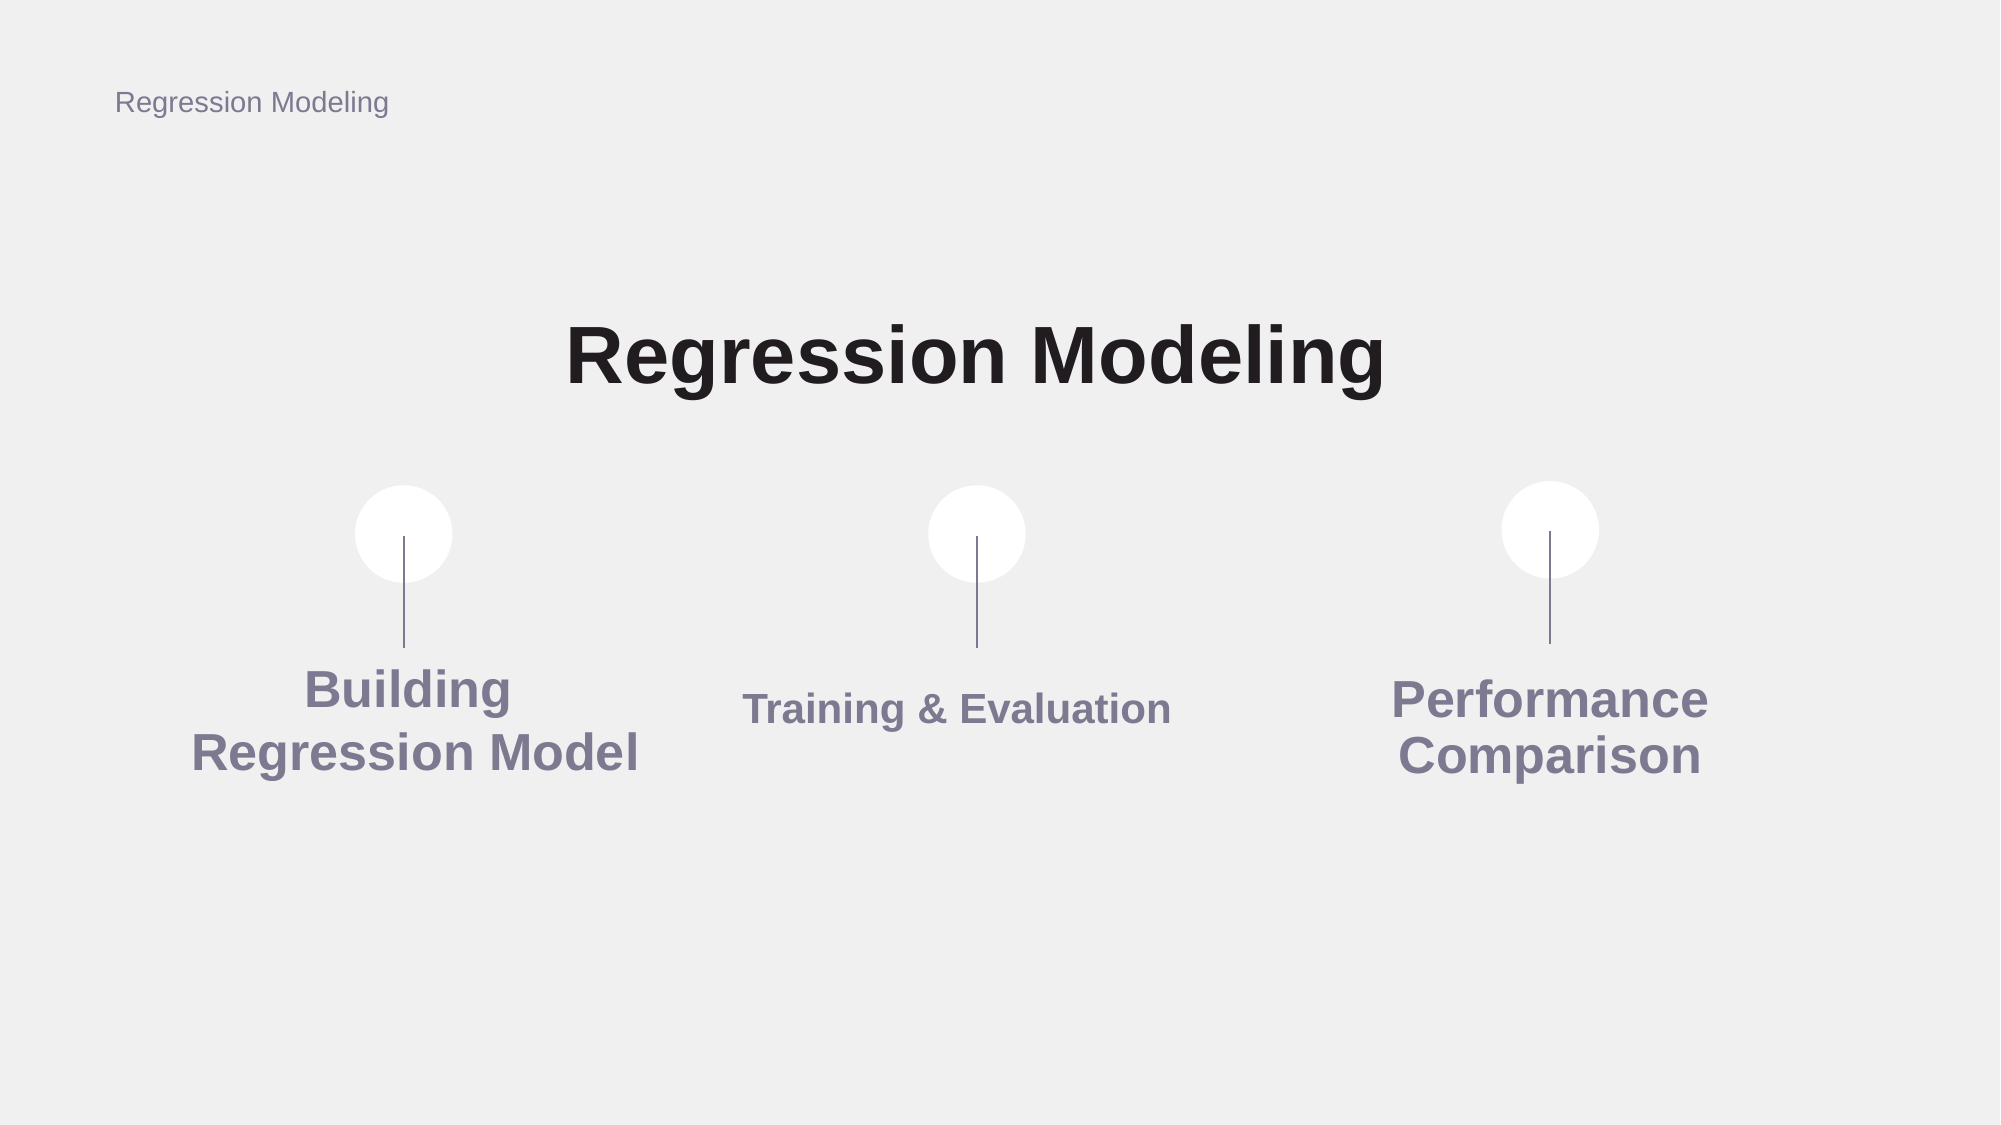

Regression Modeling
# Regression Modeling

Building
Regression Model
Performance
Comparison

Training & Evaluation